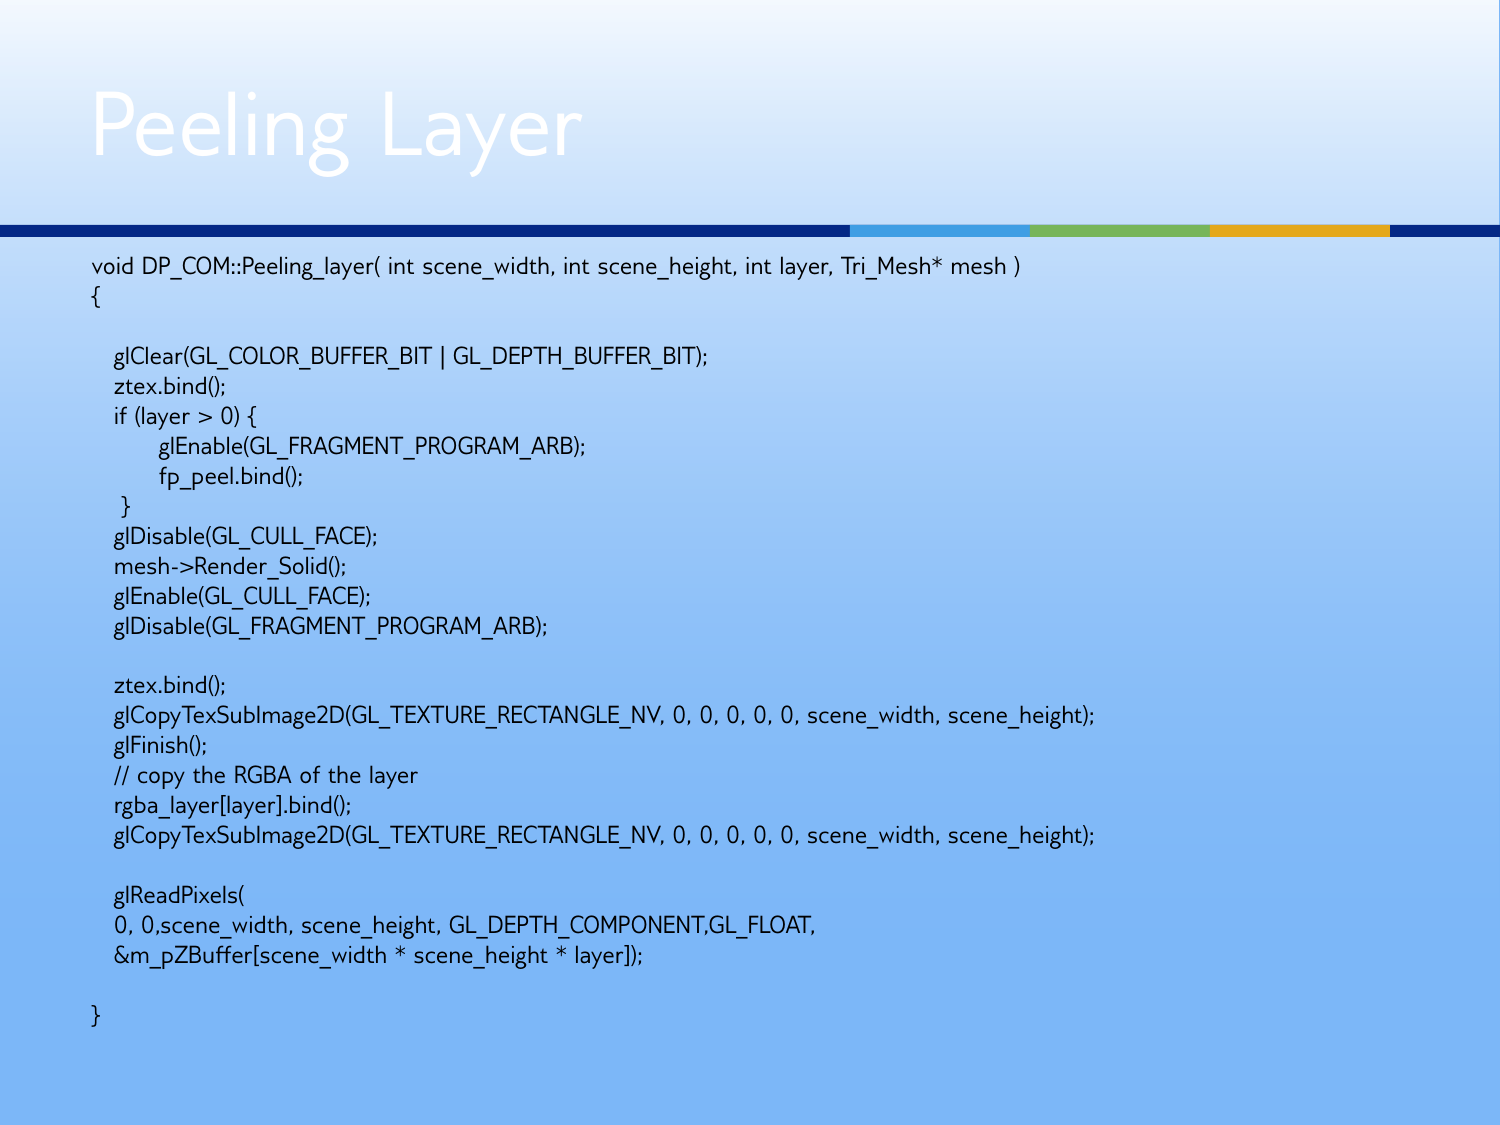

# Peeling Layer
void DP_COM::Peeling_layer( int scene_width, int scene_height, int layer, Tri_Mesh* mesh )
{

   glClear(GL_COLOR_BUFFER_BIT | GL_DEPTH_BUFFER_BIT);
   ztex.bind();
   if (layer > 0) {
         glEnable(GL_FRAGMENT_PROGRAM_ARB);
         fp_peel.bind();
    }
   glDisable(GL_CULL_FACE);
   mesh->Render_Solid();
   glEnable(GL_CULL_FACE);
   glDisable(GL_FRAGMENT_PROGRAM_ARB);

   ztex.bind();
   glCopyTexSubImage2D(GL_TEXTURE_RECTANGLE_NV, 0, 0, 0, 0, 0, scene_width, scene_height);
   glFinish();
   // copy the RGBA of the layer
   rgba_layer[layer].bind();
   glCopyTexSubImage2D(GL_TEXTURE_RECTANGLE_NV, 0, 0, 0, 0, 0, scene_width, scene_height);

   glReadPixels(
   0, 0,scene_width, scene_height, GL_DEPTH_COMPONENT,GL_FLOAT,
   &m_pZBuffer[scene_width * scene_height * layer]);

}